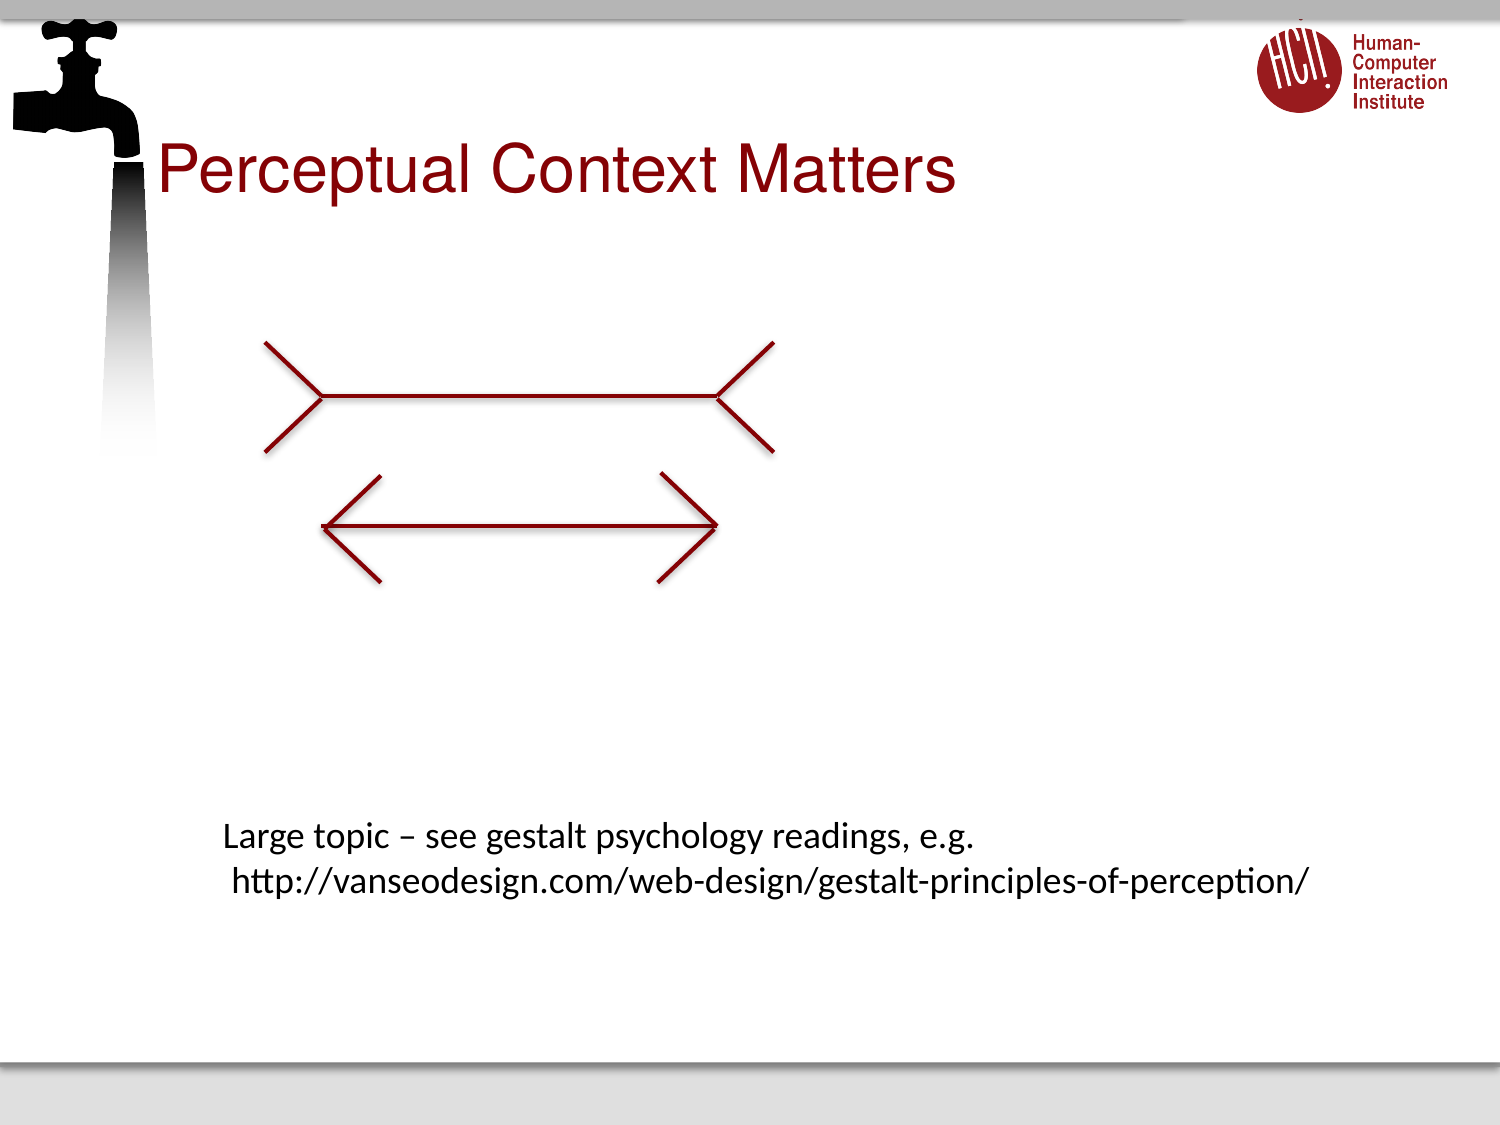

# Perceptual Context Matters
Large topic – see gestalt psychology readings, e.g.
 http://vanseodesign.com/web-design/gestalt-principles-of-perception/